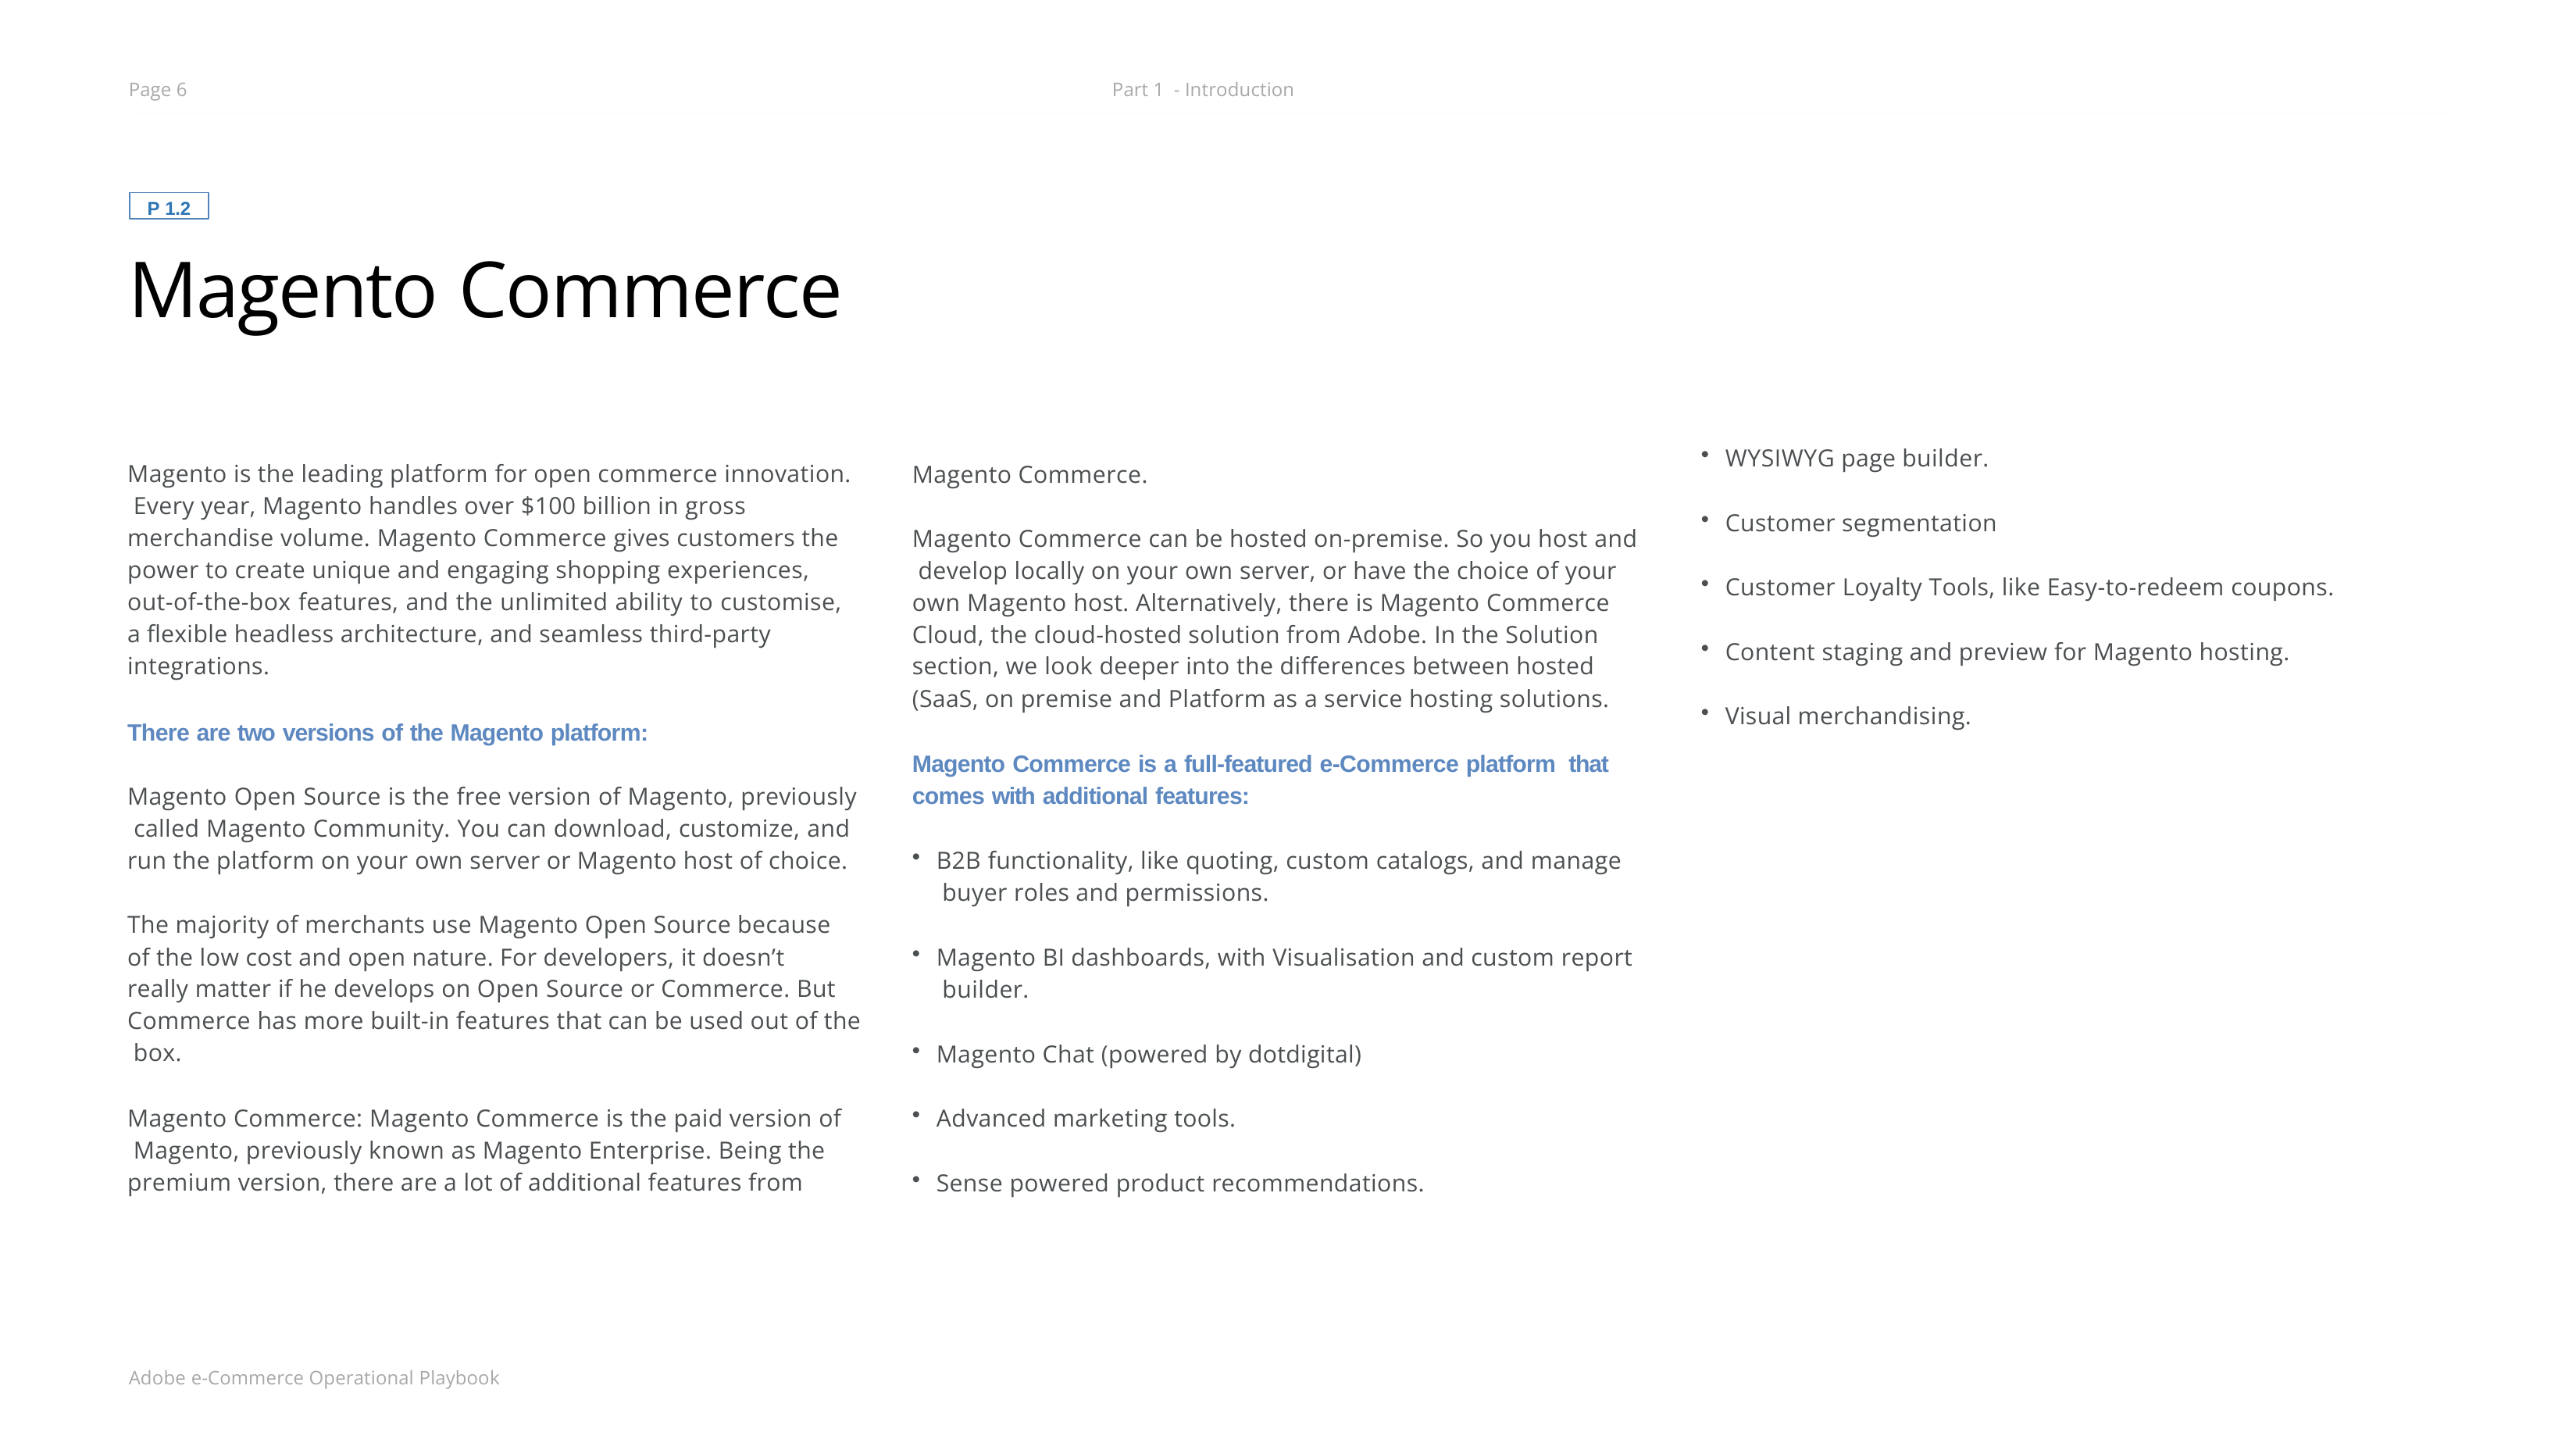

Page 6
Part 1 - Introduction
P 1.2
Magento Commerce
WYSIWYG page builder.
Magento is the leading platform for open commerce innovation.  Every year, Magento handles over $100 billion in gross  merchandise volume. Magento Commerce gives customers the  power to create unique and engaging shopping experiences,  out-of-the-box features, and the unlimited ability to customise,  a flexible headless architecture, and seamless third-party  integrations.
Magento Commerce.
Customer segmentation
Magento Commerce can be hosted on-premise. So you host and  develop locally on your own server, or have the choice of your  own Magento host. Alternatively, there is Magento Commerce  Cloud, the cloud-hosted solution from Adobe. In the Solution  section, we look deeper into the differences between hosted  (SaaS, on premise and Platform as a service hosting solutions.
Customer Loyalty Tools, like Easy-to-redeem coupons.
Content staging and preview for Magento hosting.
Visual merchandising.
There are two versions of the Magento platform:
Magento Commerce is a full-featured e-Commerce platform  that comes with additional features:
Magento Open Source is the free version of Magento, previously  called Magento Community. You can download, customize, and  run the platform on your own server or Magento host of choice.
B2B functionality, like quoting, custom catalogs, and manage  buyer roles and permissions.
The majority of merchants use Magento Open Source because  of the low cost and open nature. For developers, it doesn’t  really matter if he develops on Open Source or Commerce. But
Commerce has more built-in features that can be used out of the  box.
Magento BI dashboards, with Visualisation and custom report  builder.
Magento Chat (powered by dotdigital)
Magento Commerce: Magento Commerce is the paid version of  Magento, previously known as Magento Enterprise. Being the  premium version, there are a lot of additional features from
Advanced marketing tools.
Sense powered product recommendations.
Adobe e-Commerce Operational Playbook